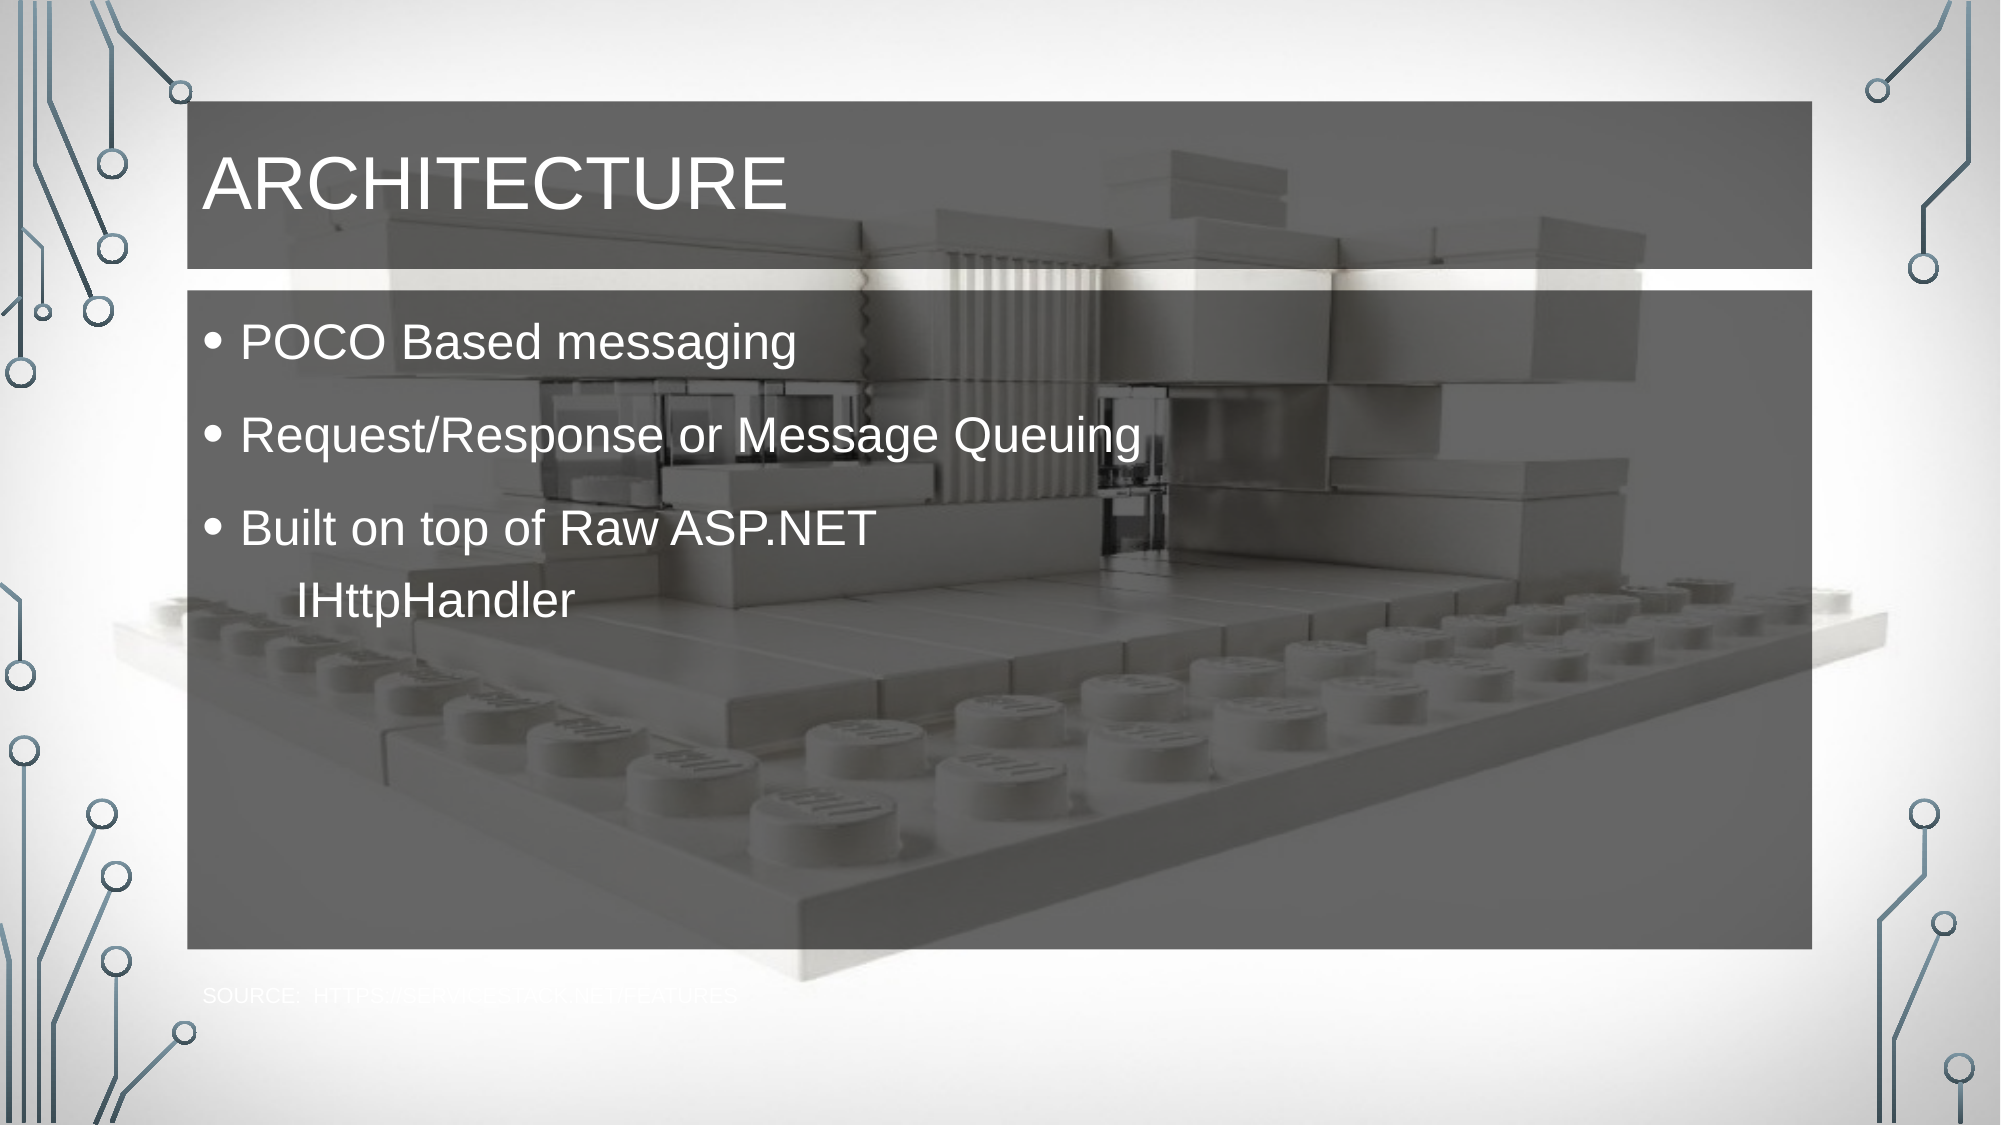

# Architecture
POCO Based messaging
Request/Response or Message Queuing
Built on top of Raw ASP.NET 
    IHttpHandler
Source:  https://servicestack.net/features